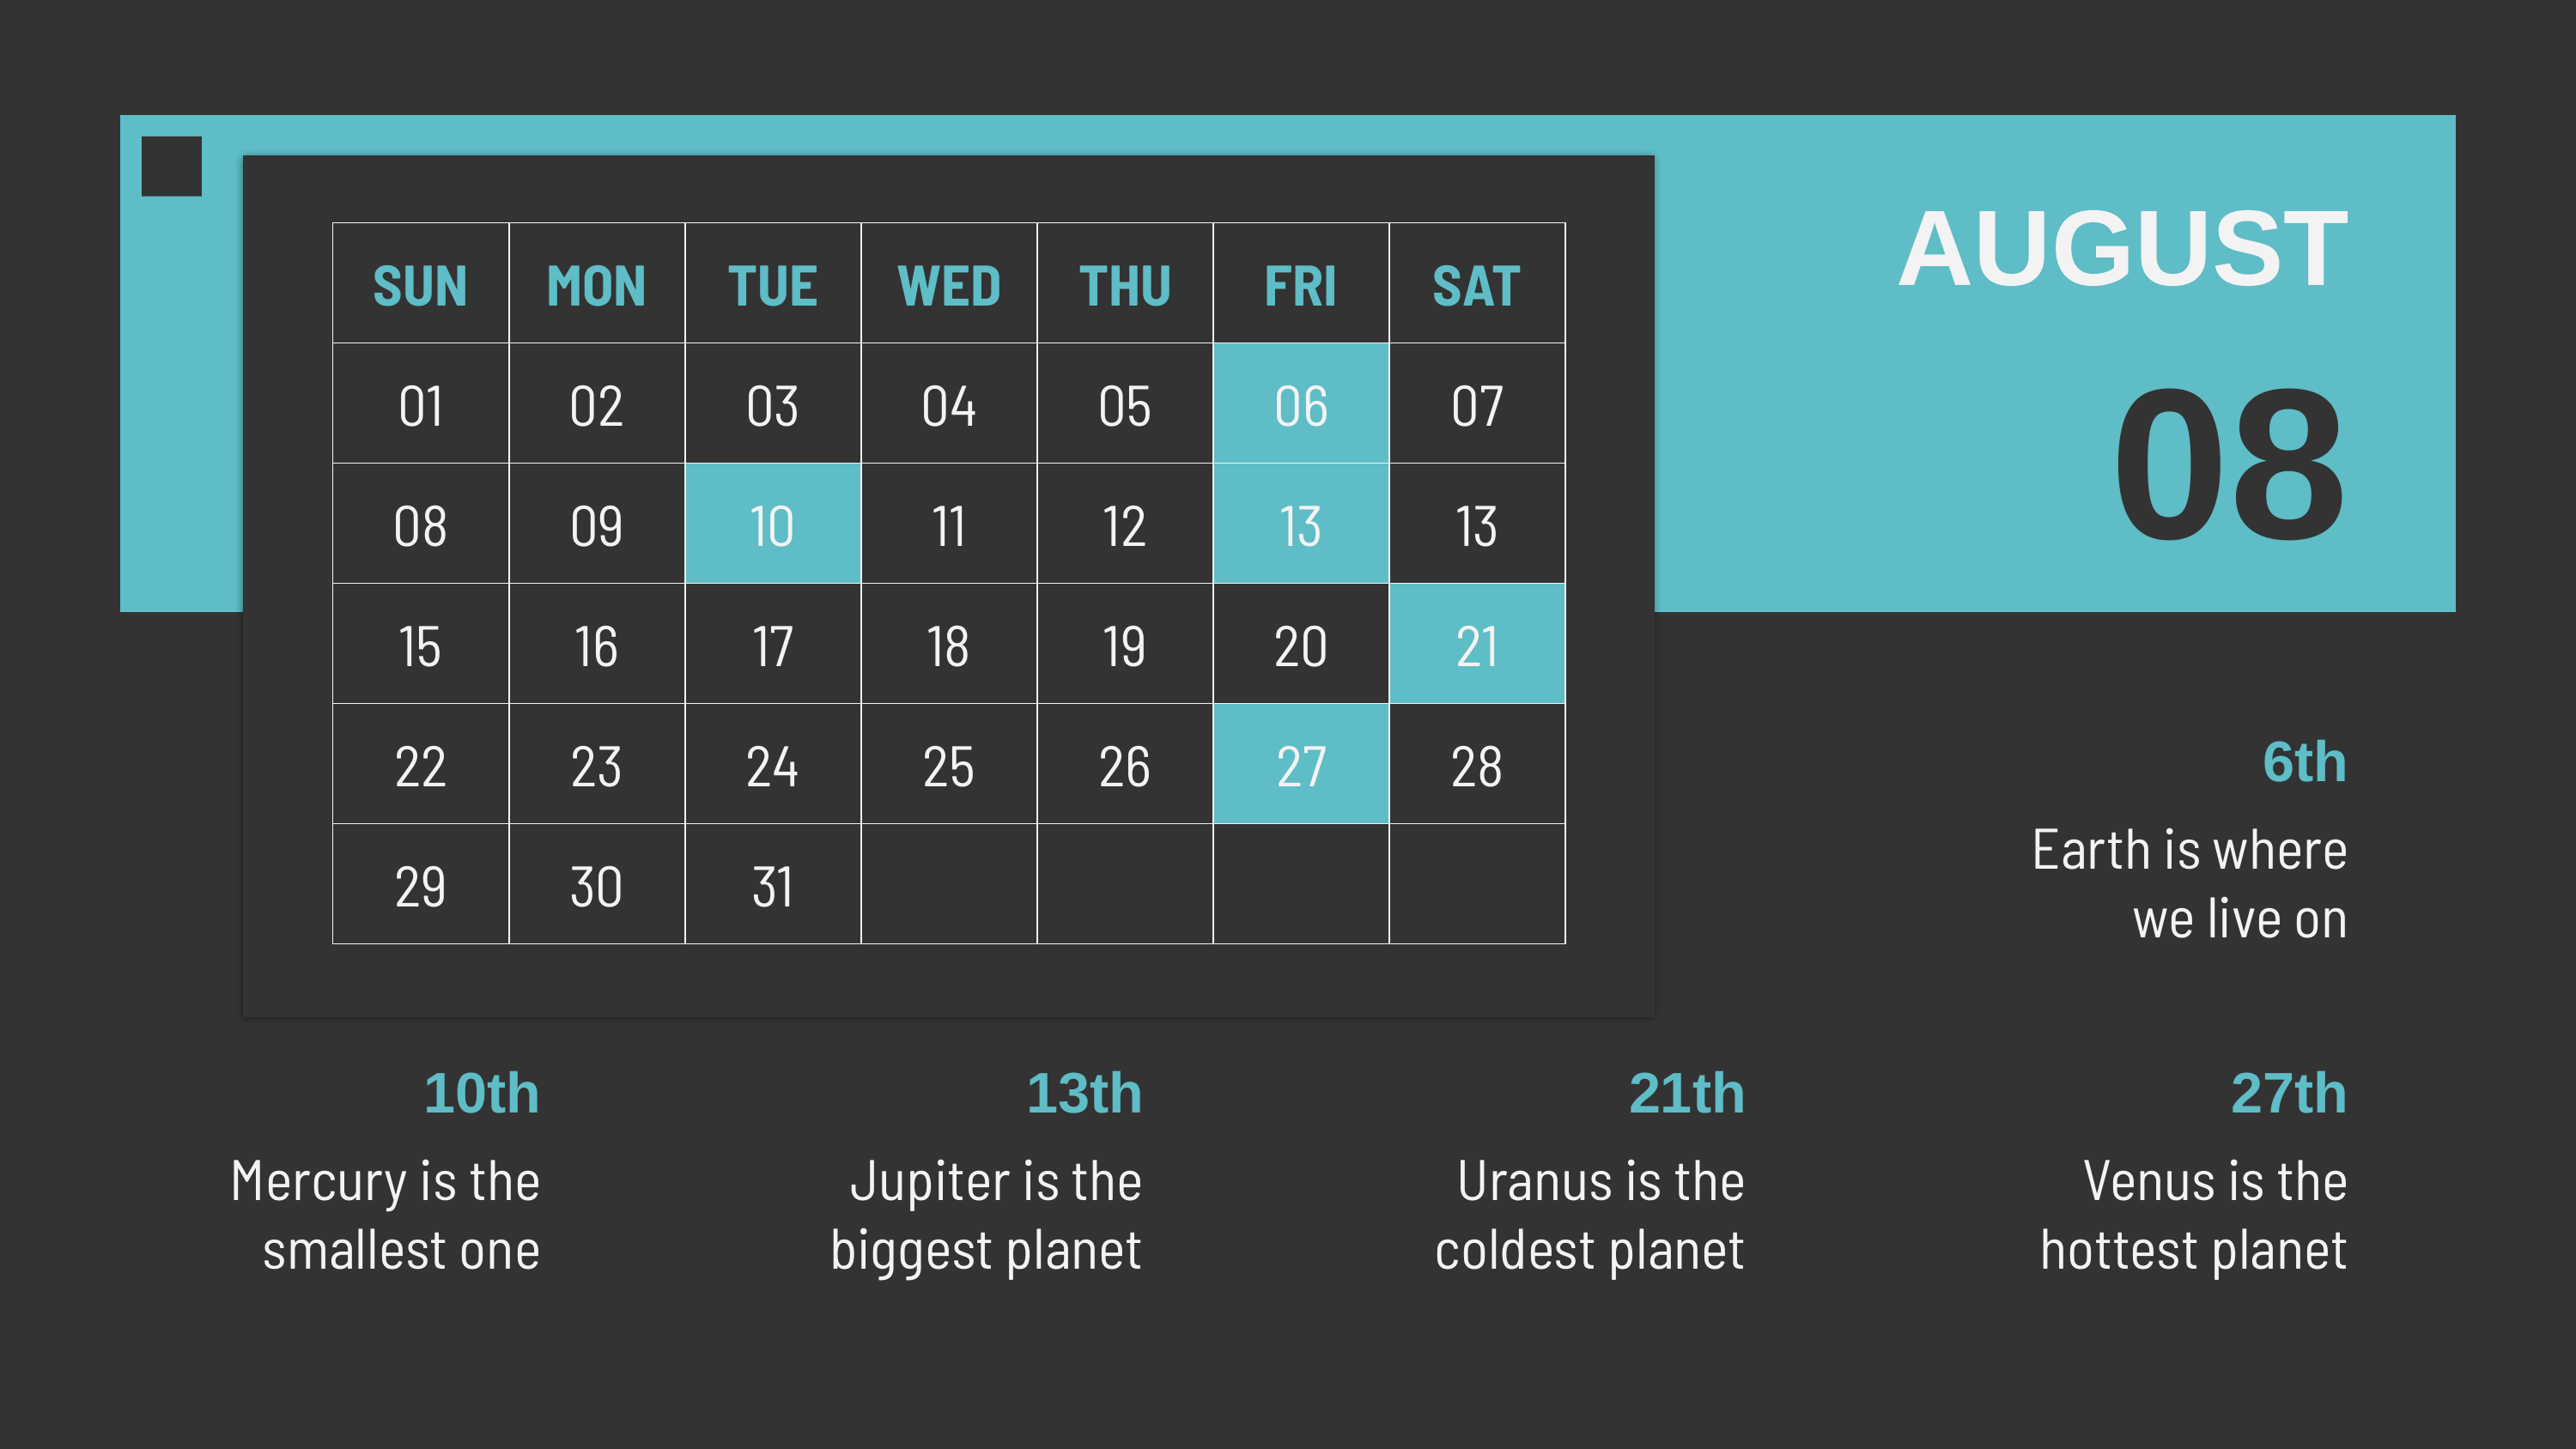

# AUGUST

| SUN | MON | TUE | WED | THU | FRI | SAT |
| --- | --- | --- | --- | --- | --- | --- |
| 01 | 02 | 03 | 04 | 05 | 06 | 07 |
| 08 | 09 | 10 | 11 | 12 | 13 | 13 |
| 15 | 16 | 17 | 18 | 19 | 20 | 21 |
| 22 | 23 | 24 | 25 | 26 | 27 | 28 |
| 29 | 30 | 31 |  |  |  |  |
08
6th
Earth is where we live on
10th
13th
21th
27th
Mercury is the smallest one
Jupiter is the biggest planet
Uranus is the coldest planet
Venus is the hottest planet